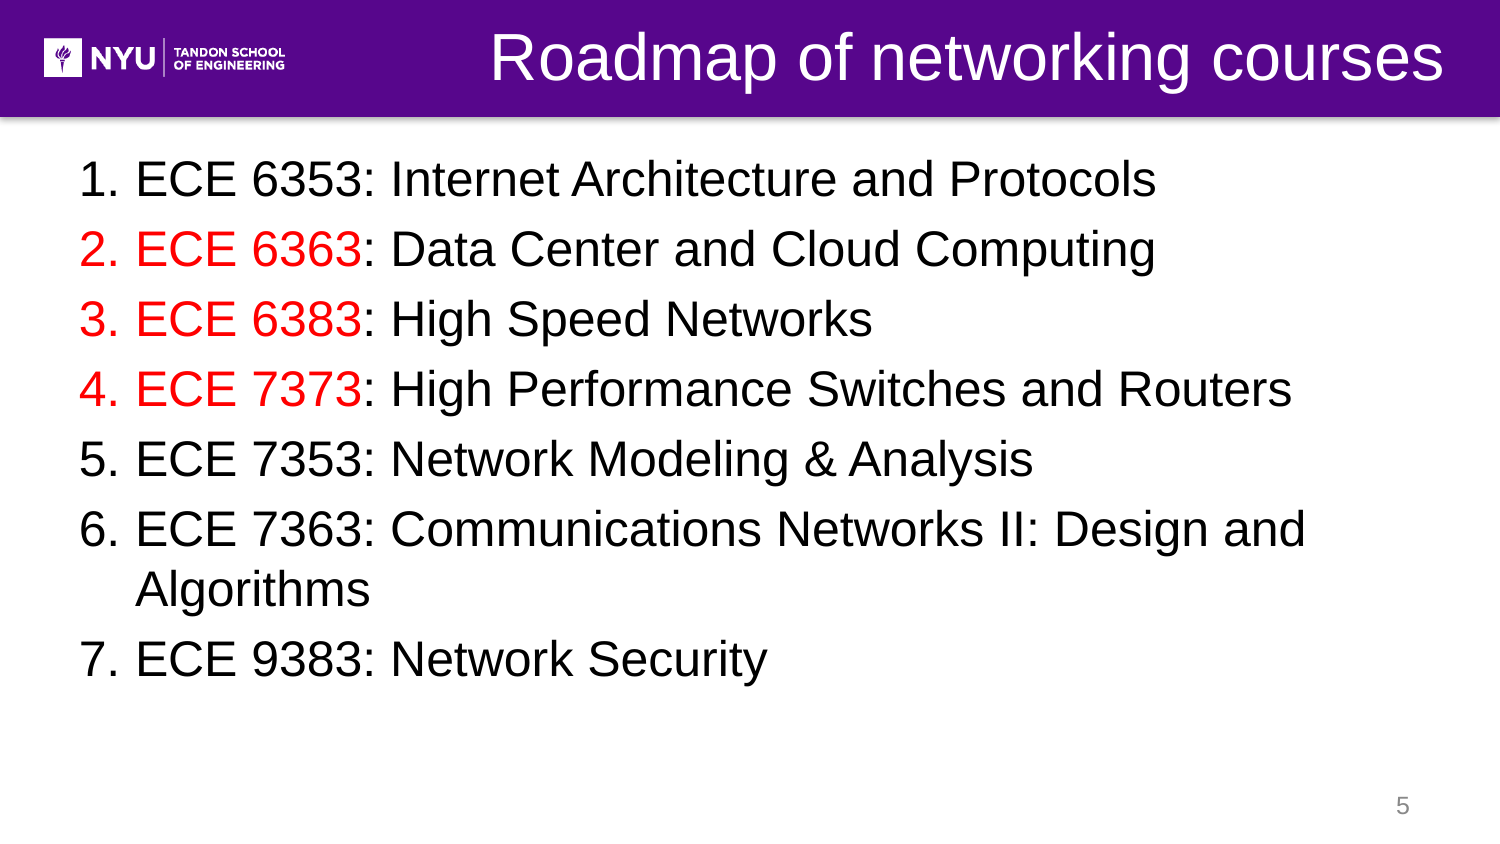

# Roadmap of networking courses
ECE 6353: Internet Architecture and Protocols
ECE 6363: Data Center and Cloud Computing
ECE 6383: High Speed Networks
ECE 7373: High Performance Switches and Routers
ECE 7353: Network Modeling & Analysis
ECE 7363: Communications Networks II: Design and Algorithms
ECE 9383: Network Security

5